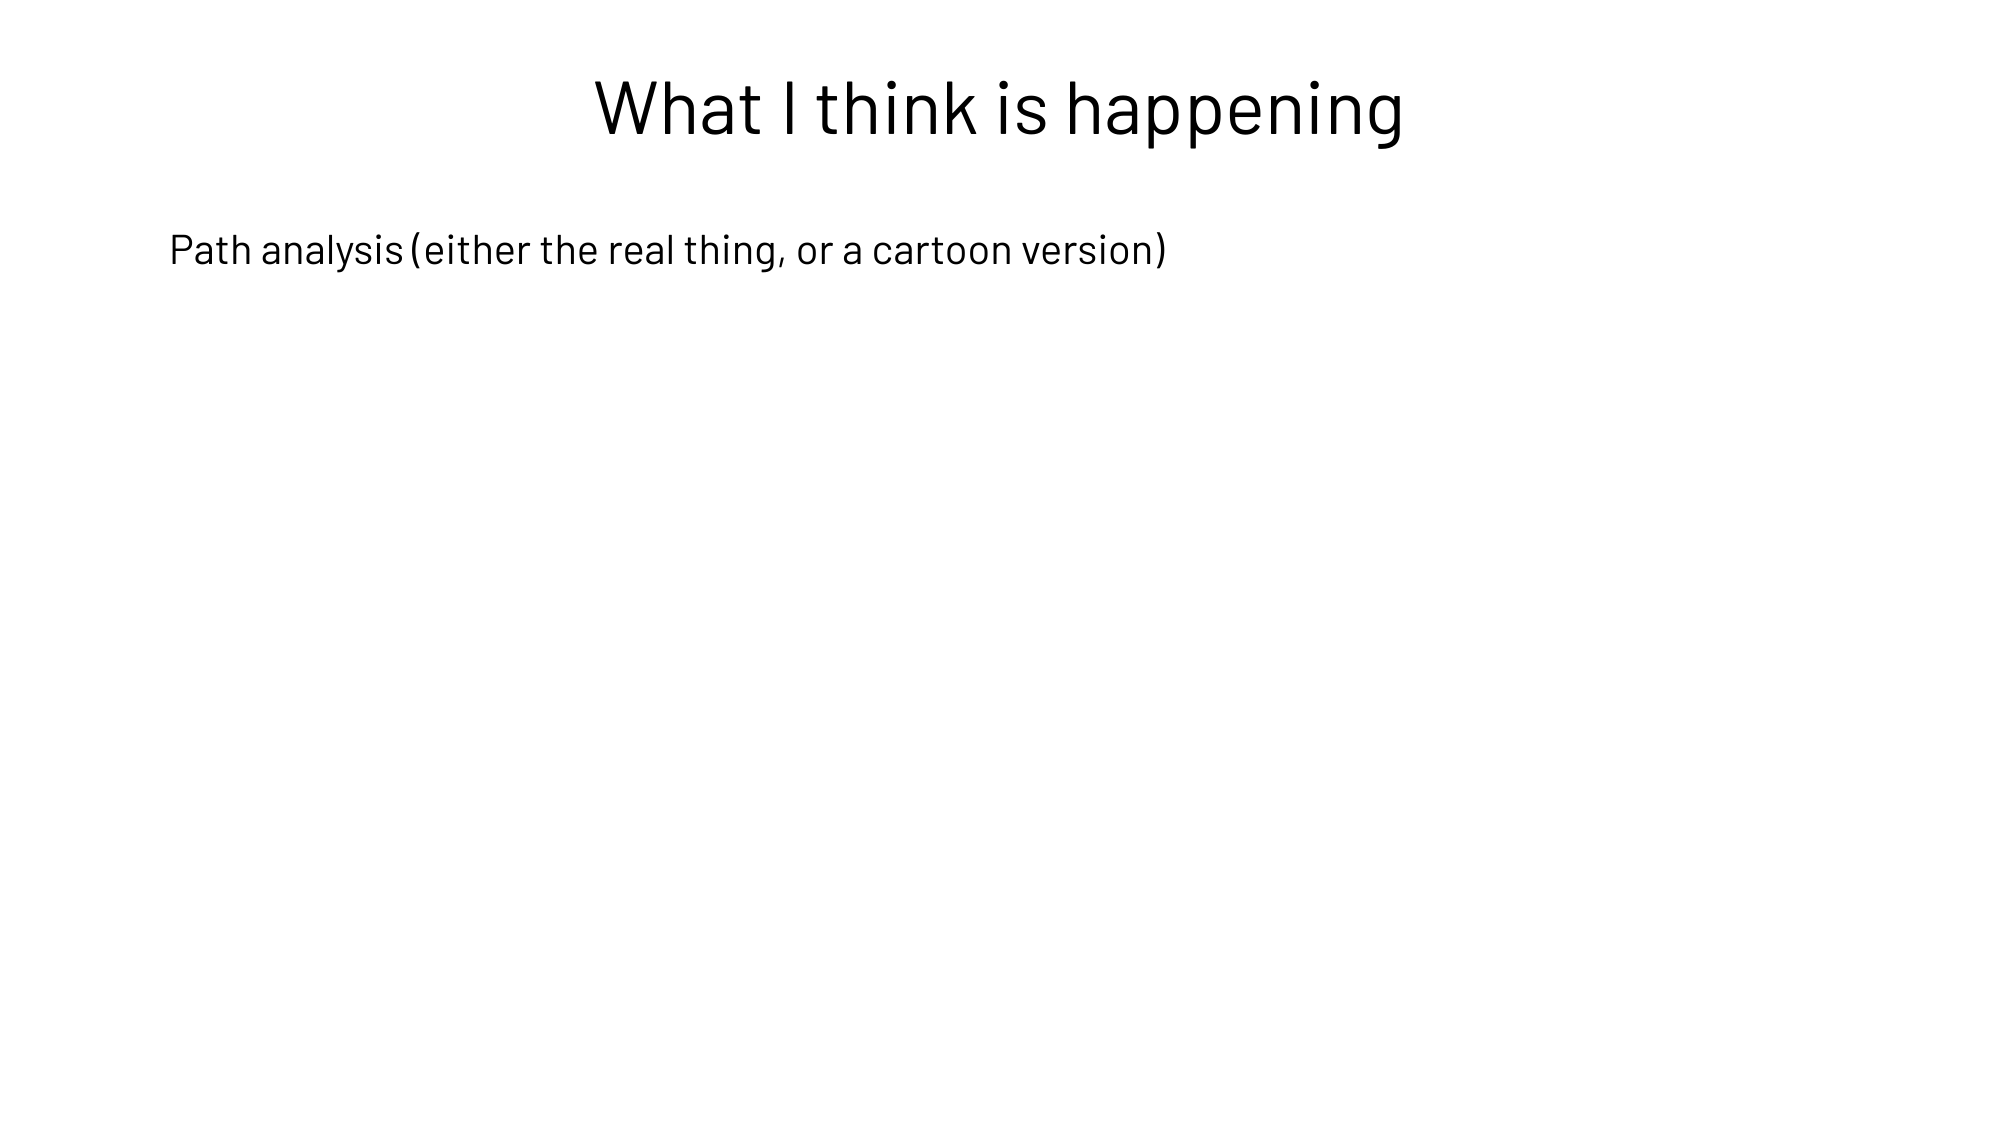

What I think is happening
Path analysis (either the real thing, or a cartoon version)